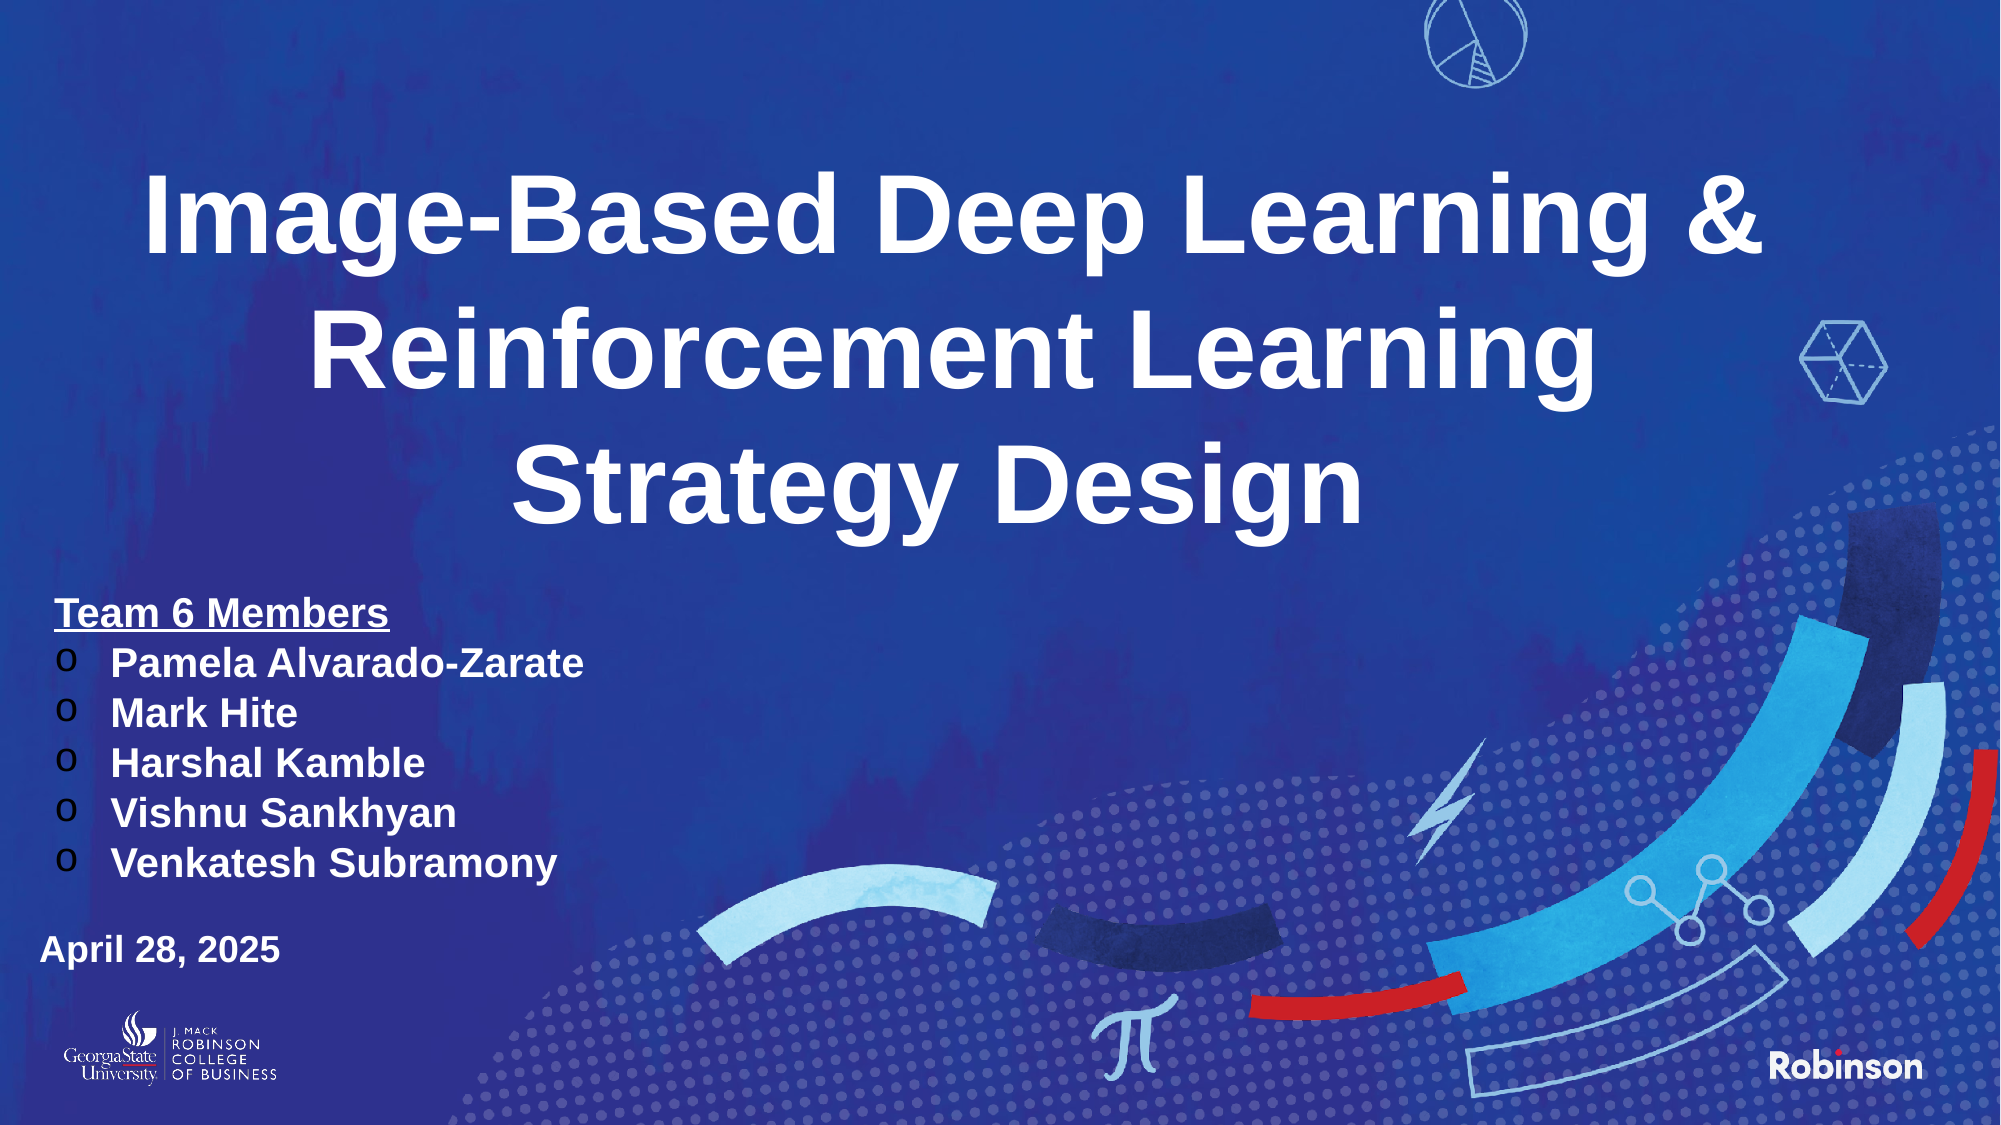

# Image-Based Deep Learning & Reinforcement Learning Strategy Design
Team 6 Members
Pamela Alvarado-Zarate
Mark Hite
Harshal Kamble
Vishnu Sankhyan
Venkatesh Subramony
April 28, 2025

The analysis and results are based on synthetically generated data. This is NOT a reflection of Truist's data.​
1